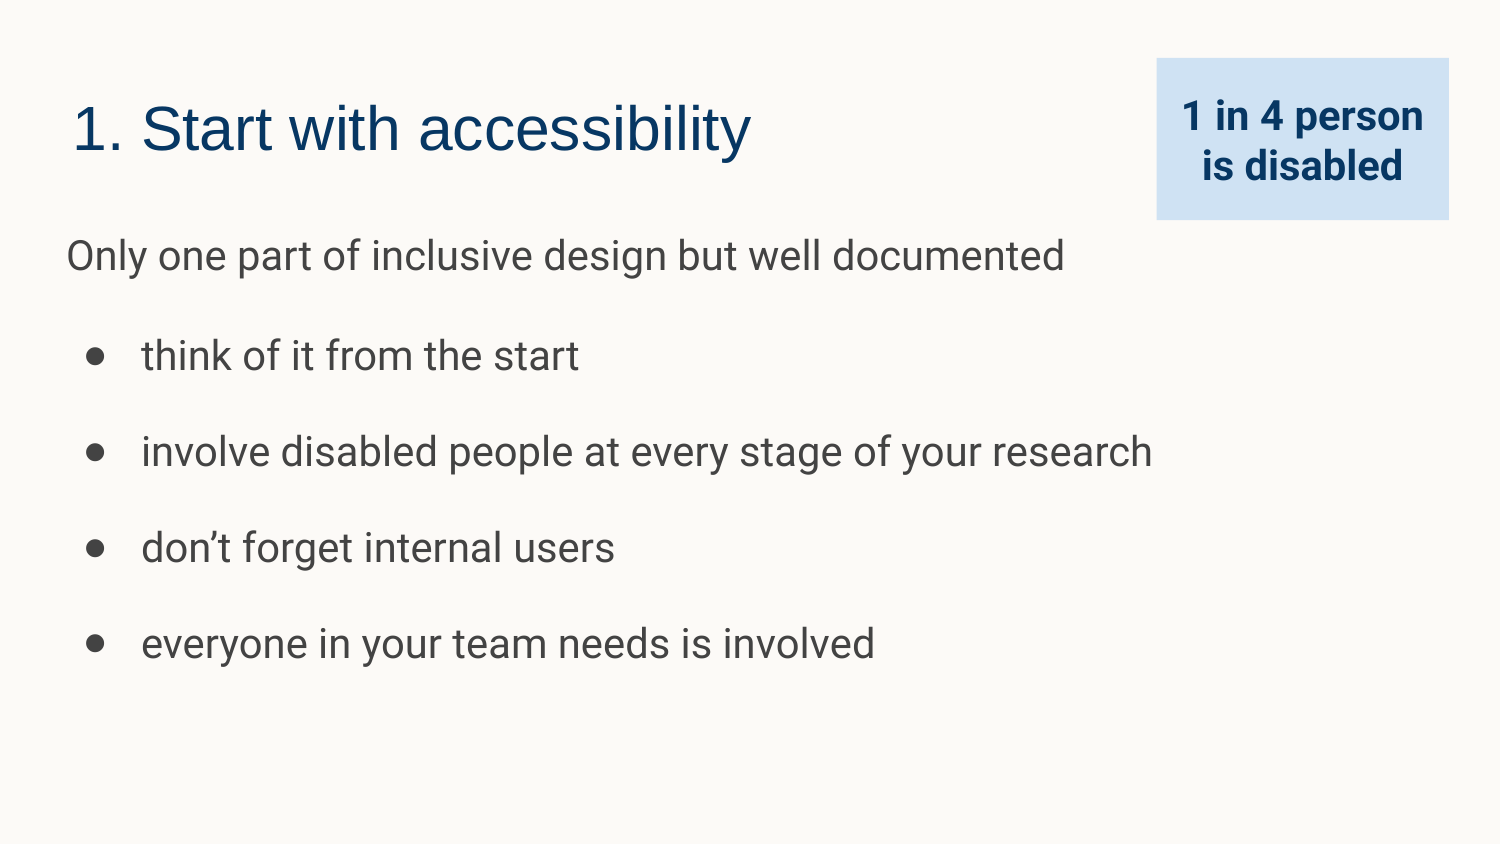

1 in 4 person is disabled
# Start with accessibility
Only one part of inclusive design but well documented
think of it from the start
involve disabled people at every stage of your research
don’t forget internal users
everyone in your team needs is involved